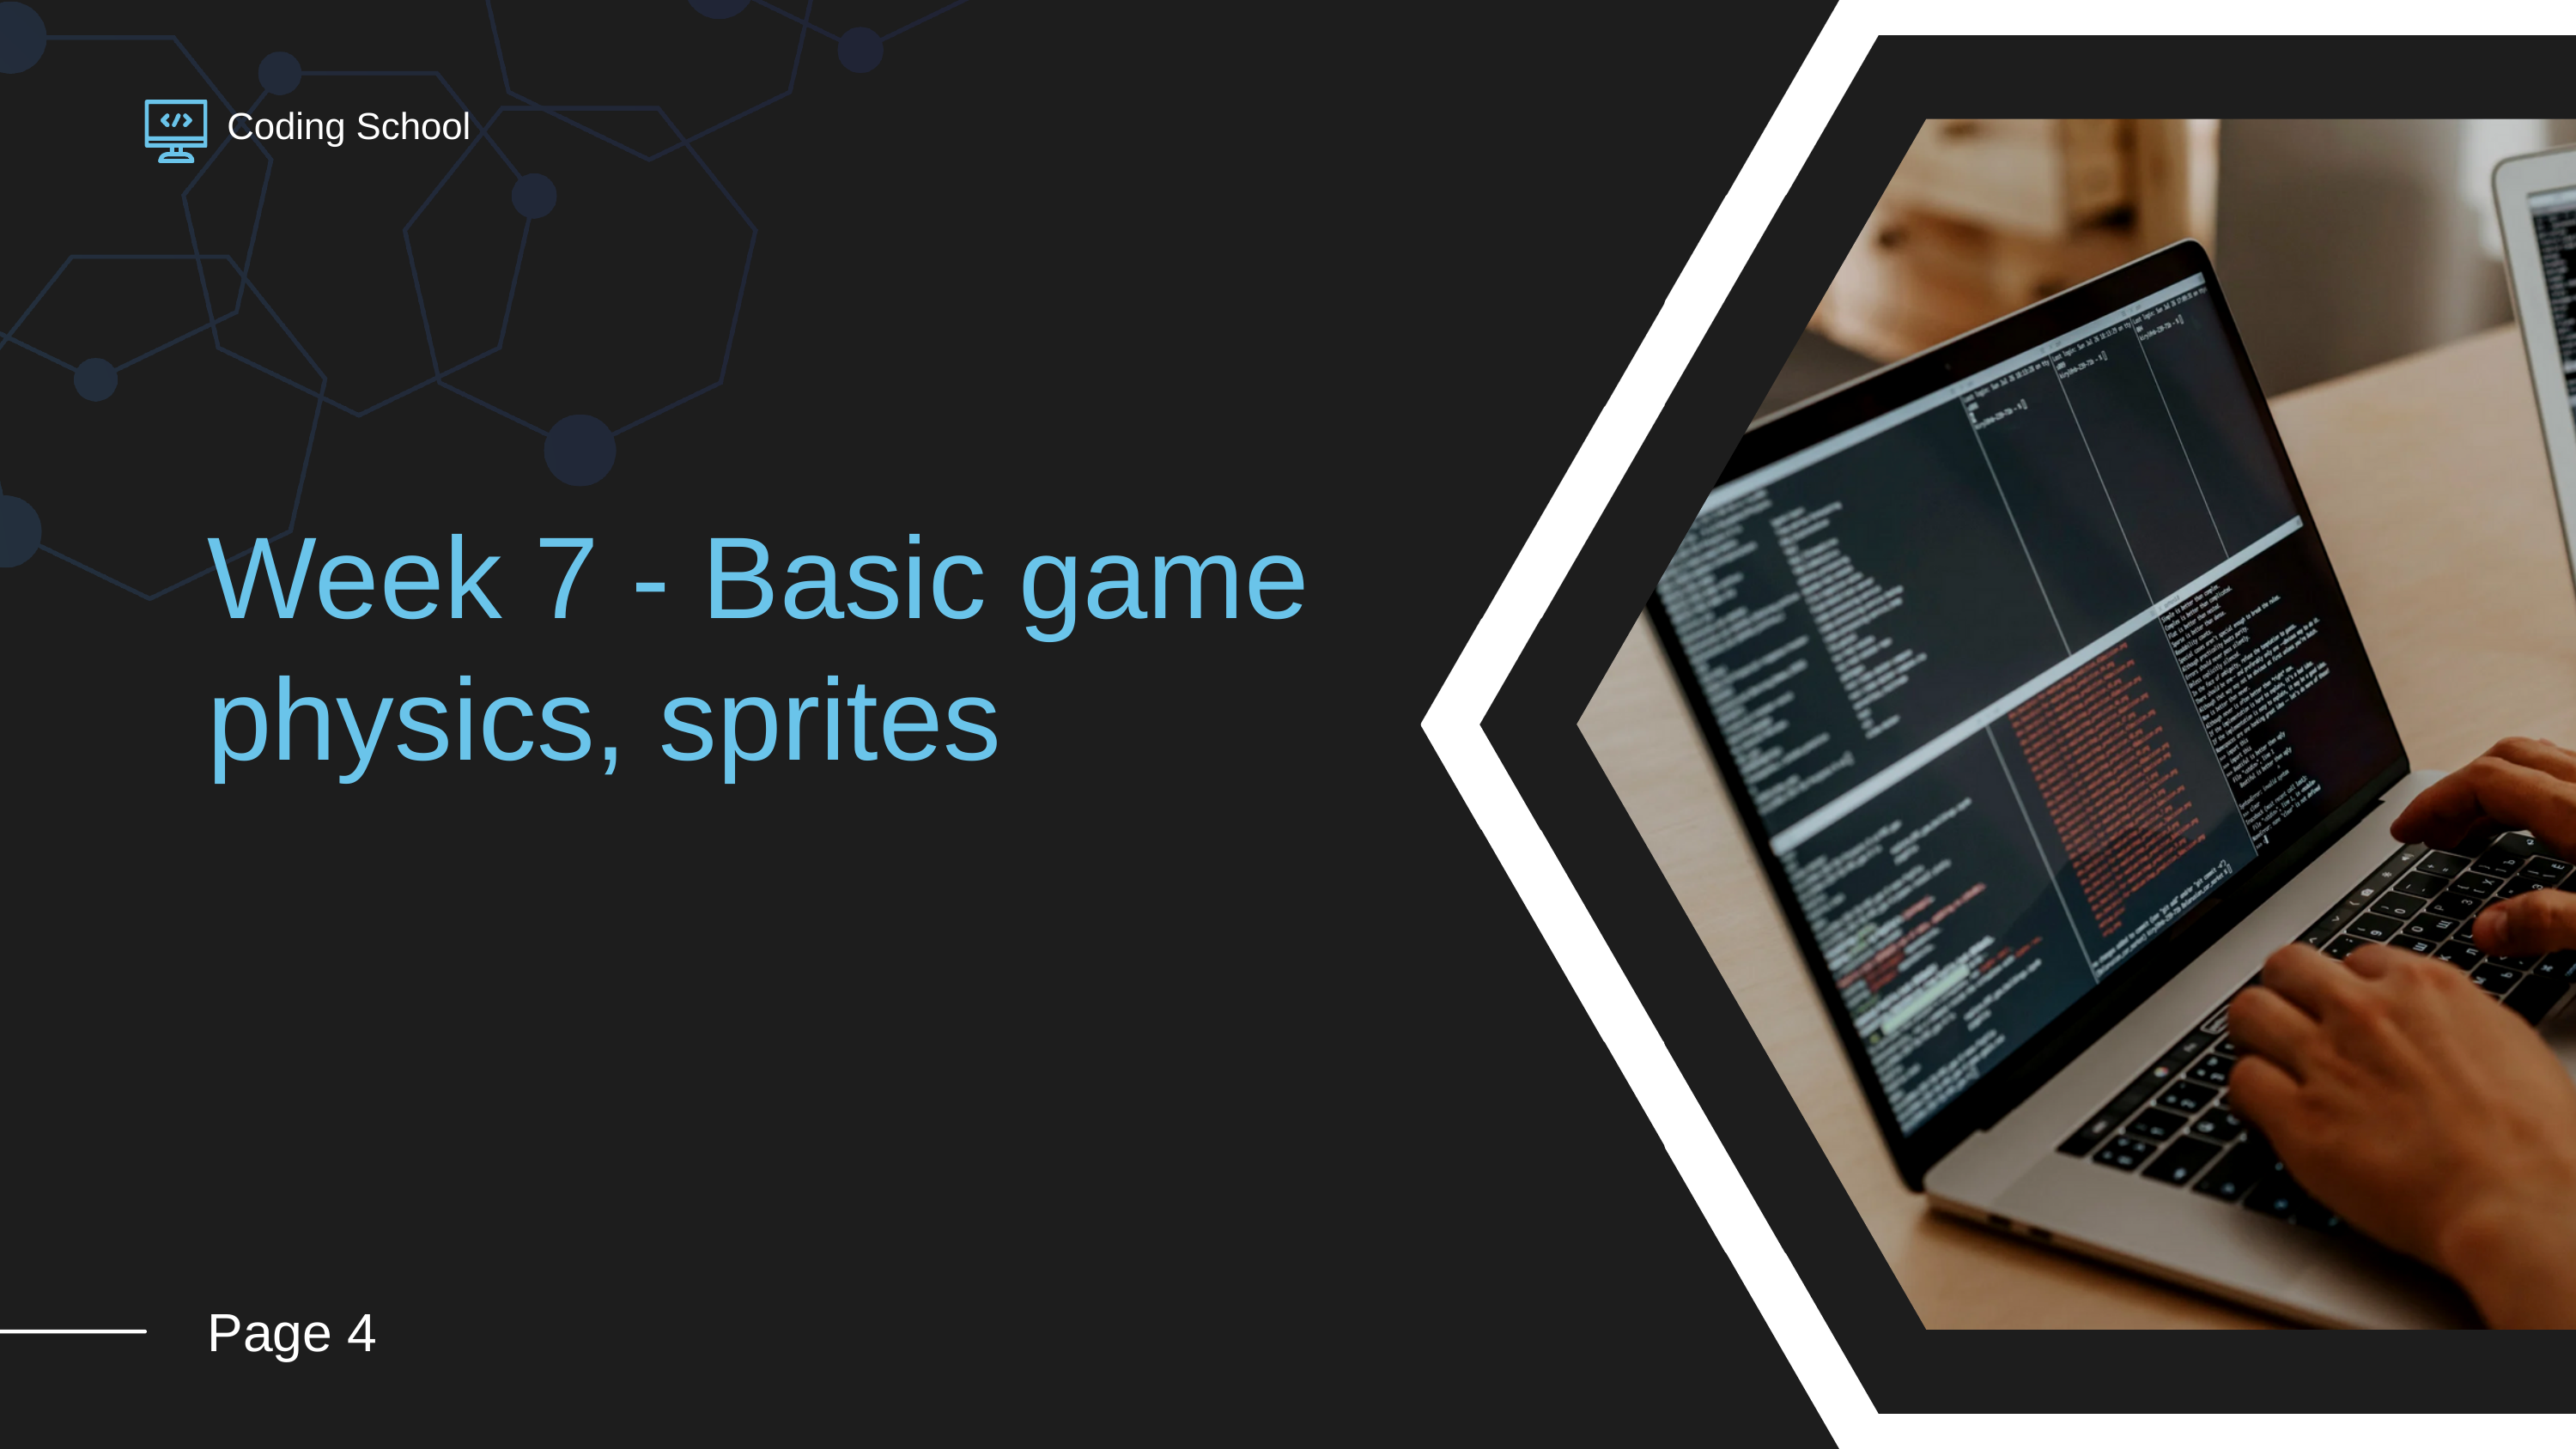

Coding School

Week 7 - Basic game physics, sprites

Page 4